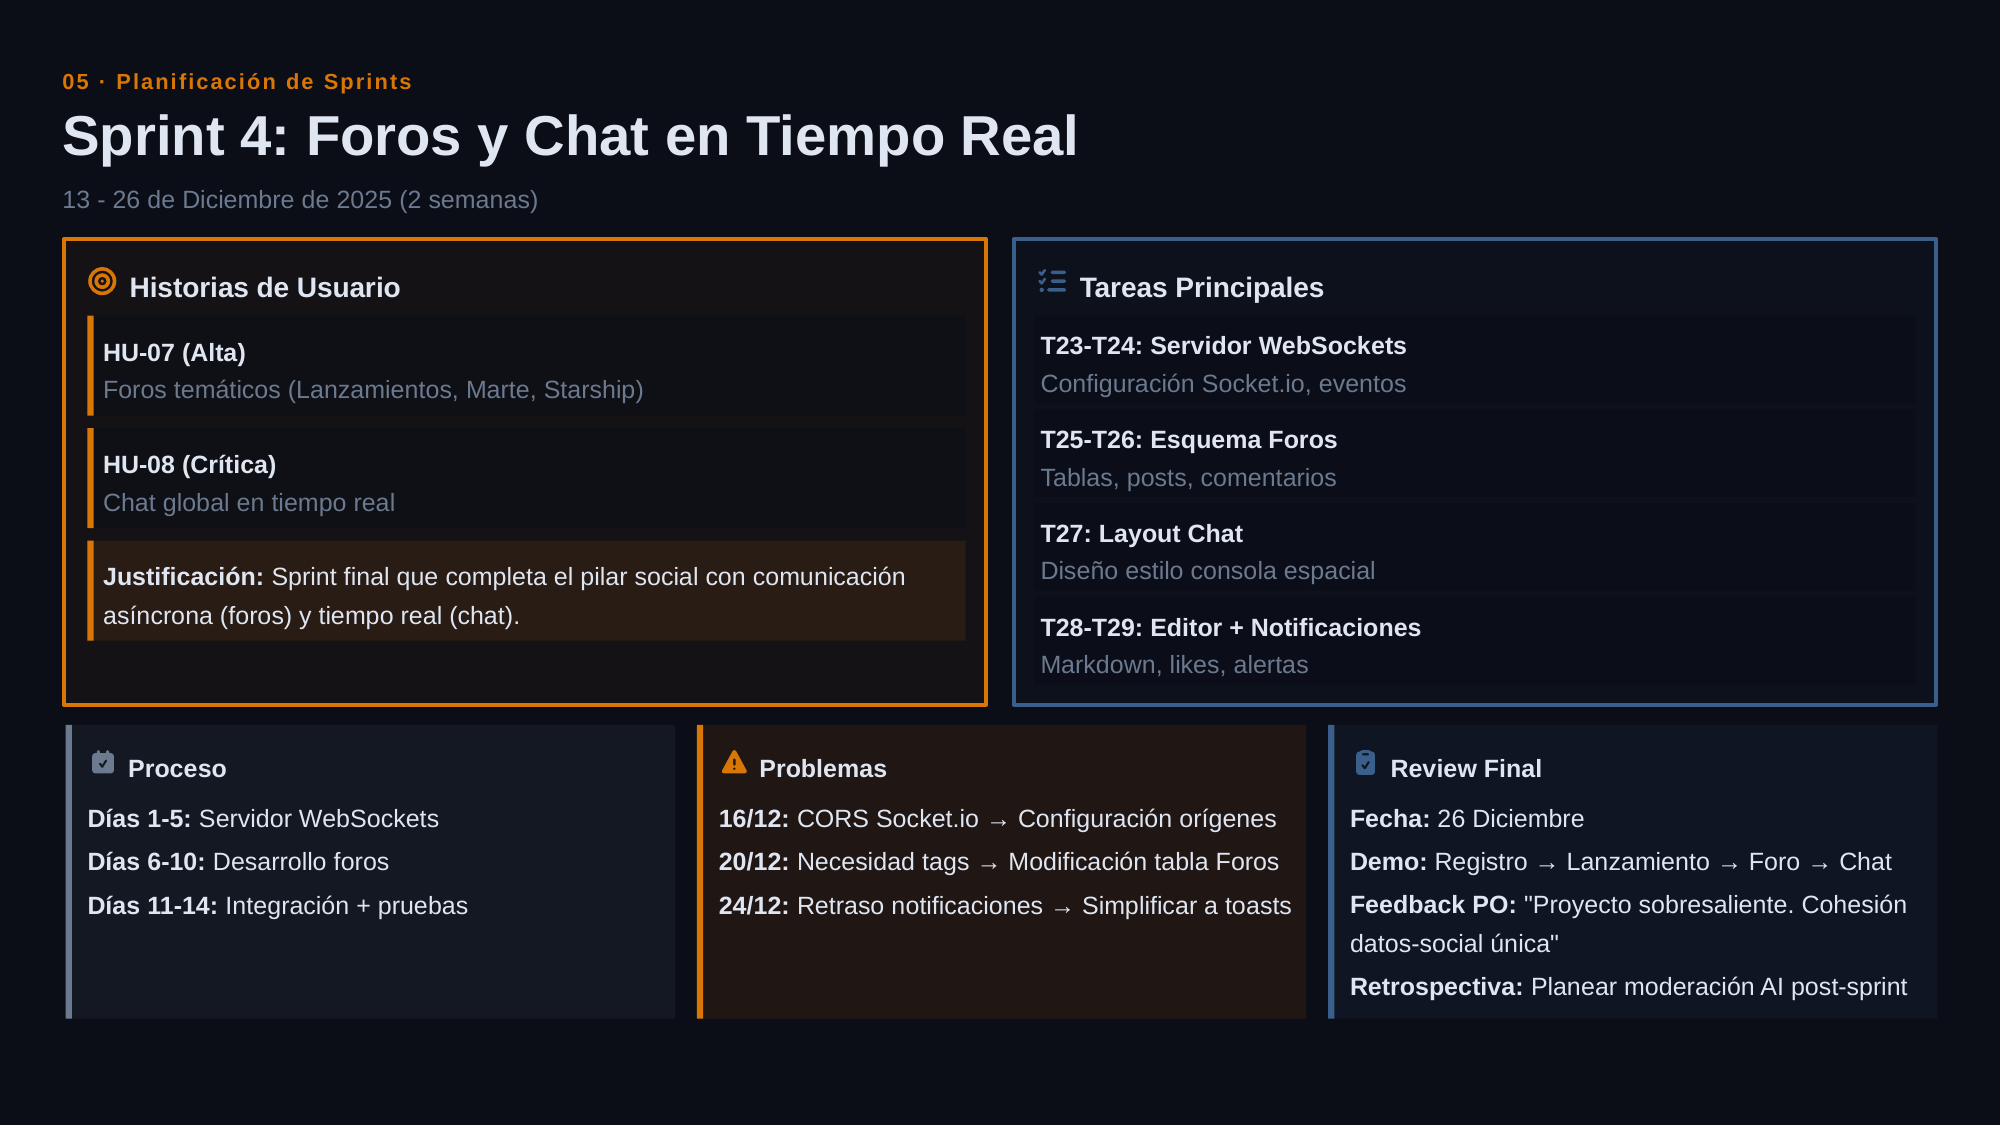

05 · Planificación de Sprints
Sprint 4: Foros y Chat en Tiempo Real
13 - 26 de Diciembre de 2025 (2 semanas)

Historias de Usuario
Tareas Principales

T23-T24: Servidor WebSockets
HU-07 (Alta)
Configuración Socket.io, eventos
Foros temáticos (Lanzamientos, Marte, Starship)

T25-T26: Esquema Foros

HU-08 (Crítica)
Tablas, posts, comentarios
Chat global en tiempo real

T27: Layout Chat

Diseño estilo consola espacial
Justificación: Sprint final que completa el pilar social con comunicación asíncrona (foros) y tiempo real (chat).

T28-T29: Editor + Notificaciones
Markdown, likes, alertas

Proceso
Problemas
Review Final

Días 1-5: Servidor WebSockets
16/12: CORS Socket.io → Configuración orígenes
Fecha: 26 Diciembre
Días 6-10: Desarrollo foros
20/12: Necesidad tags → Modificación tabla Foros
Demo: Registro → Lanzamiento → Foro → Chat
Días 11-14: Integración + pruebas
24/12: Retraso notificaciones → Simplificar a toasts
Feedback PO: "Proyecto sobresaliente. Cohesión datos-social única"
Retrospectiva: Planear moderación AI post-sprint